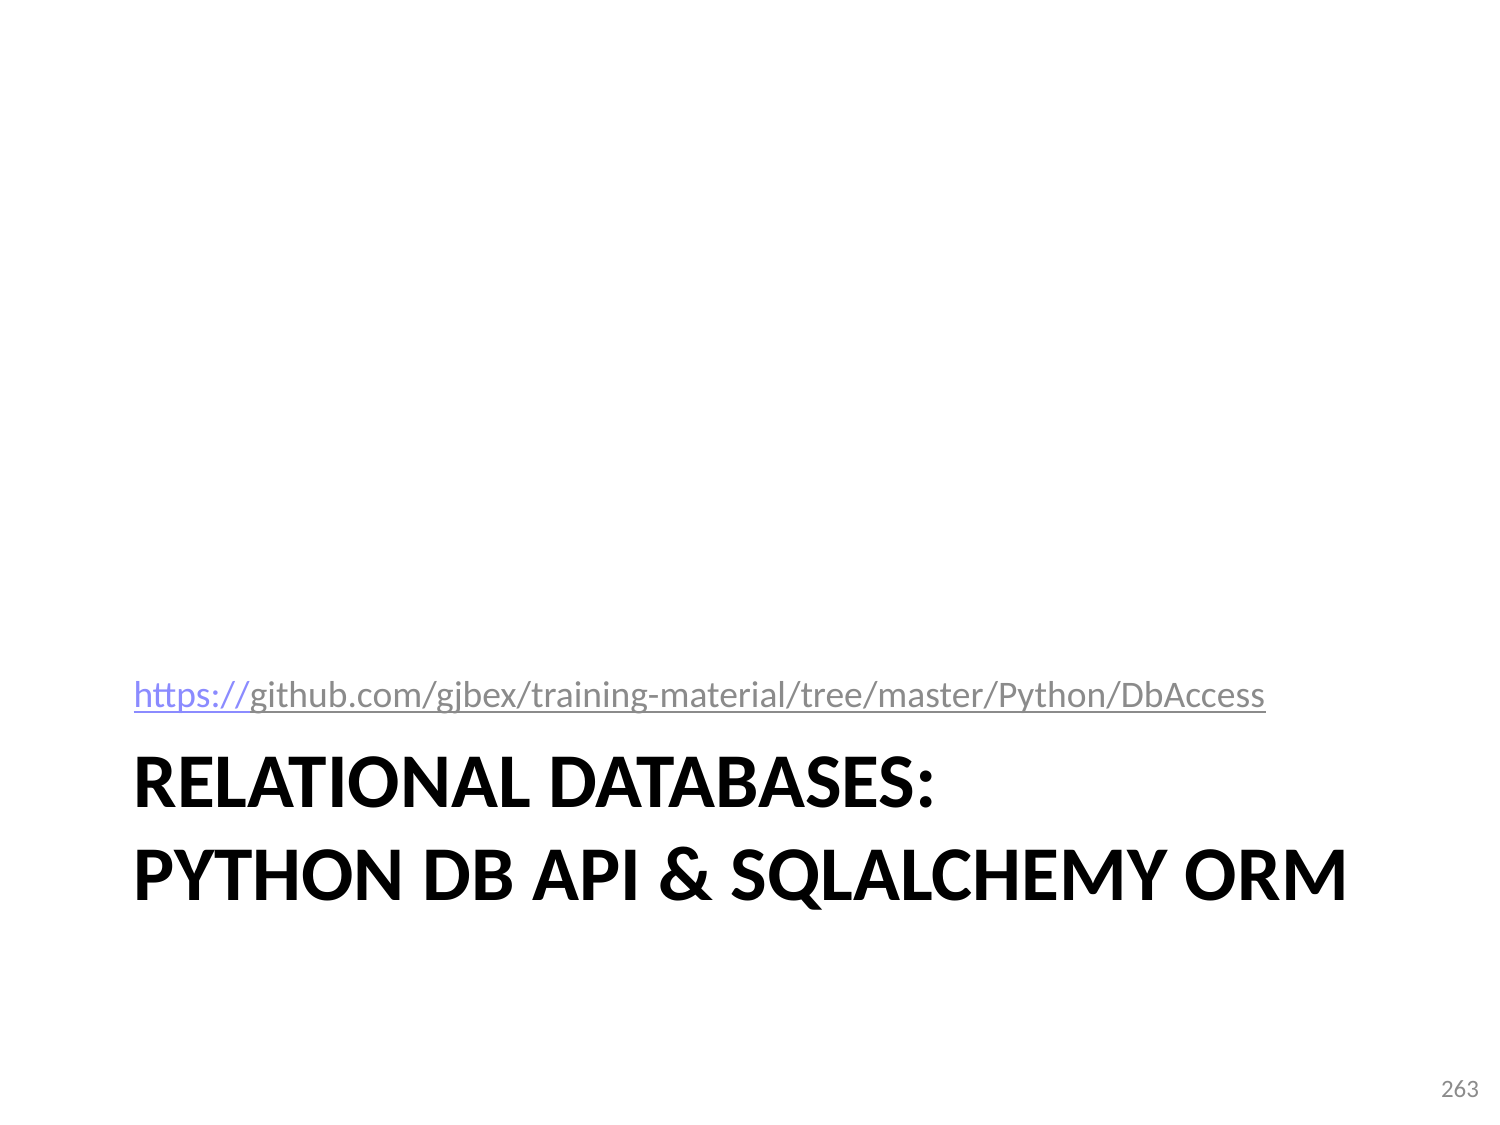

https://github.com/gjbex/training-material/tree/master/Python/DbAccess
# Relational databases: Python DB API & SQLAlchemy ORM
263